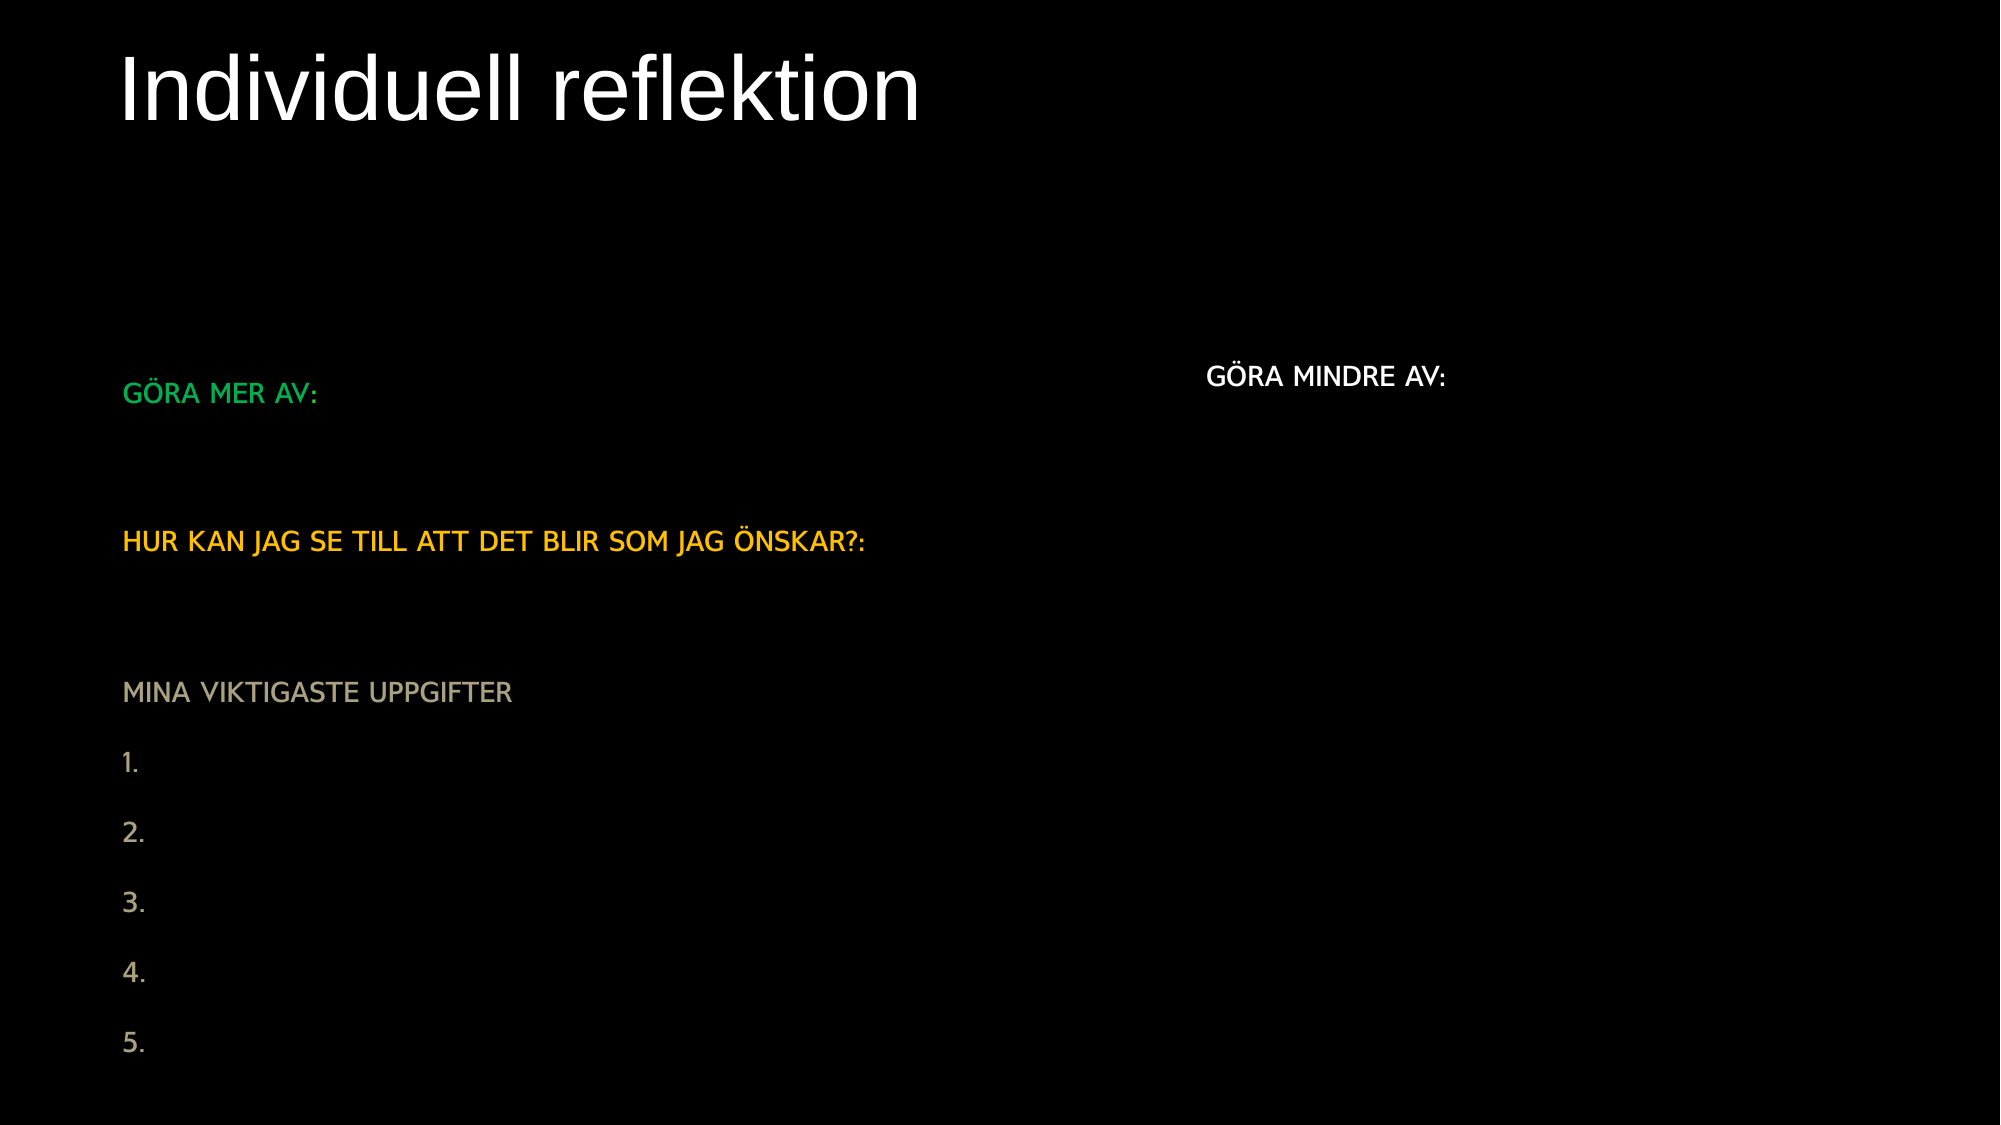

# Individuell reflektion
MINA ARBETSUPPGIFTER
GÖRA MINDRE AV:
GÖRA MER AV:
HUR KAN JAG SE TILL ATT DET BLIR SOM JAG ÖNSKAR?:
MINA VIKTIGASTE UPPGIFTER

1.

2.

3.

4.

5.